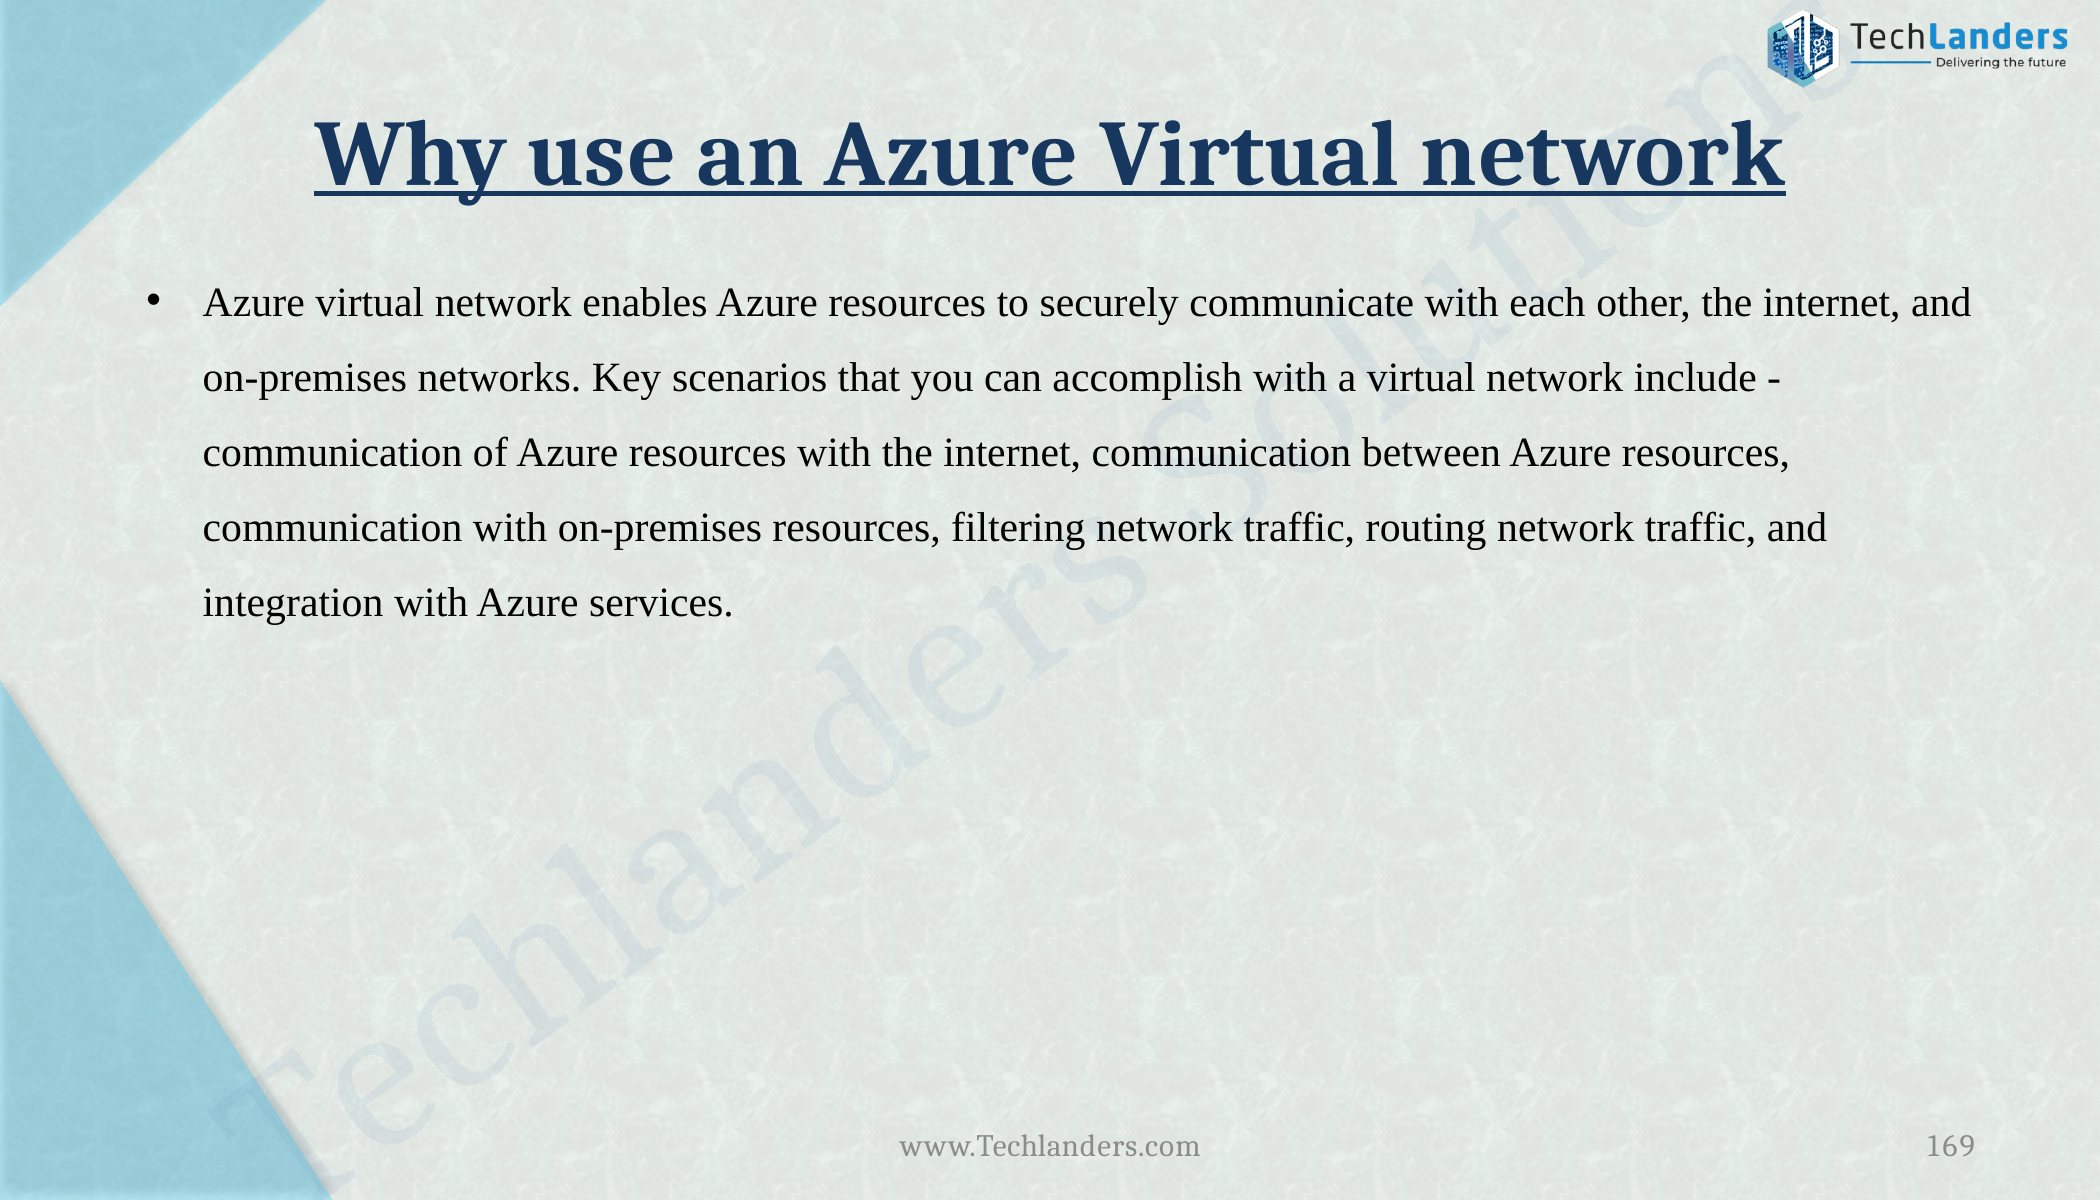

# Why use an Azure Virtual network
Azure virtual network enables Azure resources to securely communicate with each other, the internet, and on-premises networks. Key scenarios that you can accomplish with a virtual network include - communication of Azure resources with the internet, communication between Azure resources, communication with on-premises resources, filtering network traffic, routing network traffic, and integration with Azure services.
www.Techlanders.com
169